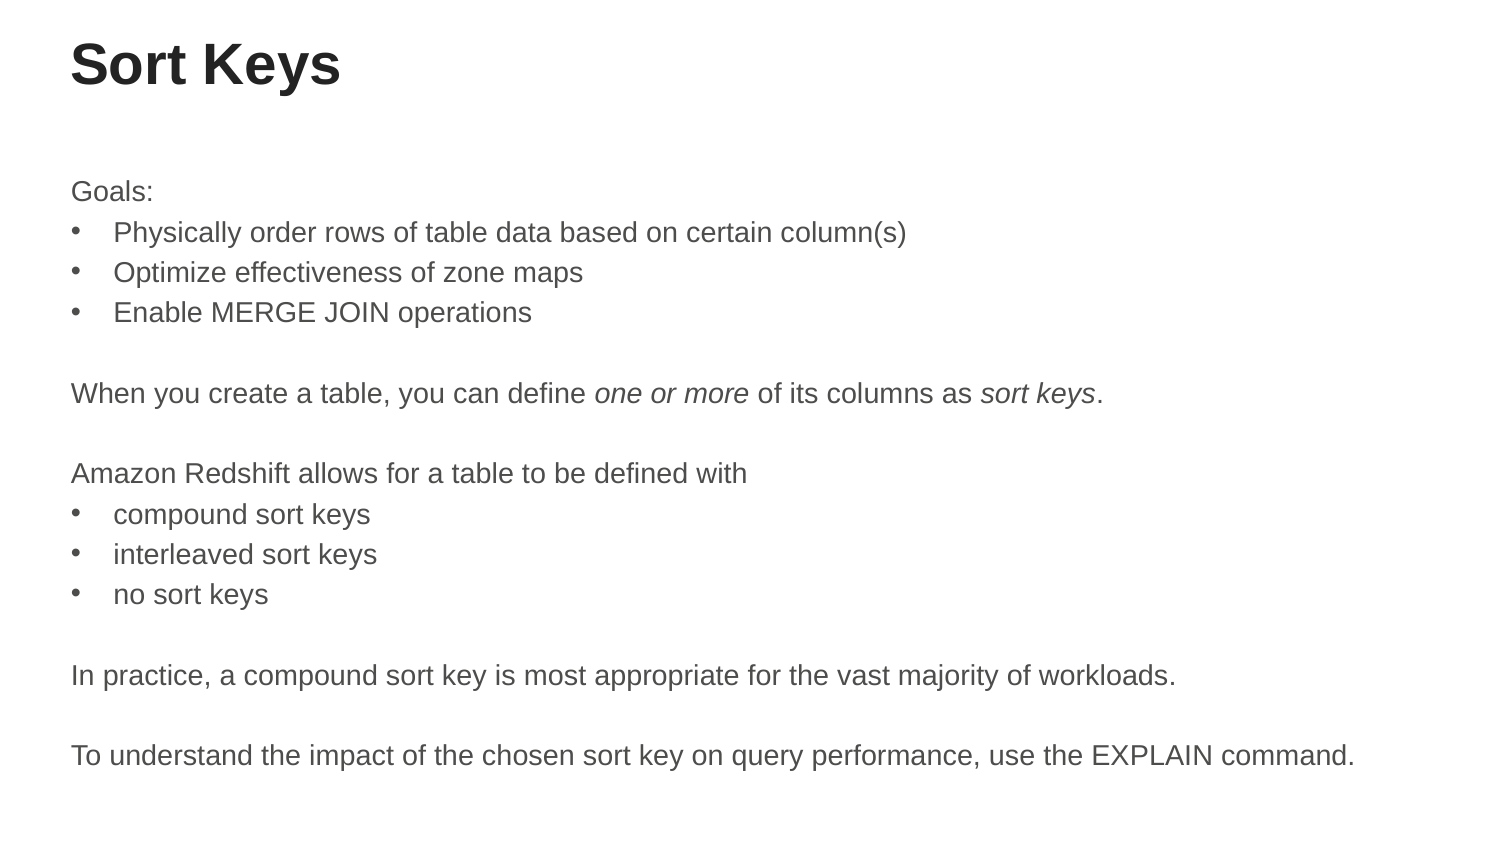

# Sort Keys
Goals:
Physically order rows of table data based on certain column(s)
Optimize effectiveness of zone maps
Enable MERGE JOIN operations

When you create a table, you can define one or more of its columns as sort keys.

Amazon Redshift allows for a table to be defined with
compound sort keys
interleaved sort keys
no sort keys

In practice, a compound sort key is most appropriate for the vast majority of workloads.

To understand the impact of the chosen sort key on query performance, use the EXPLAIN command.